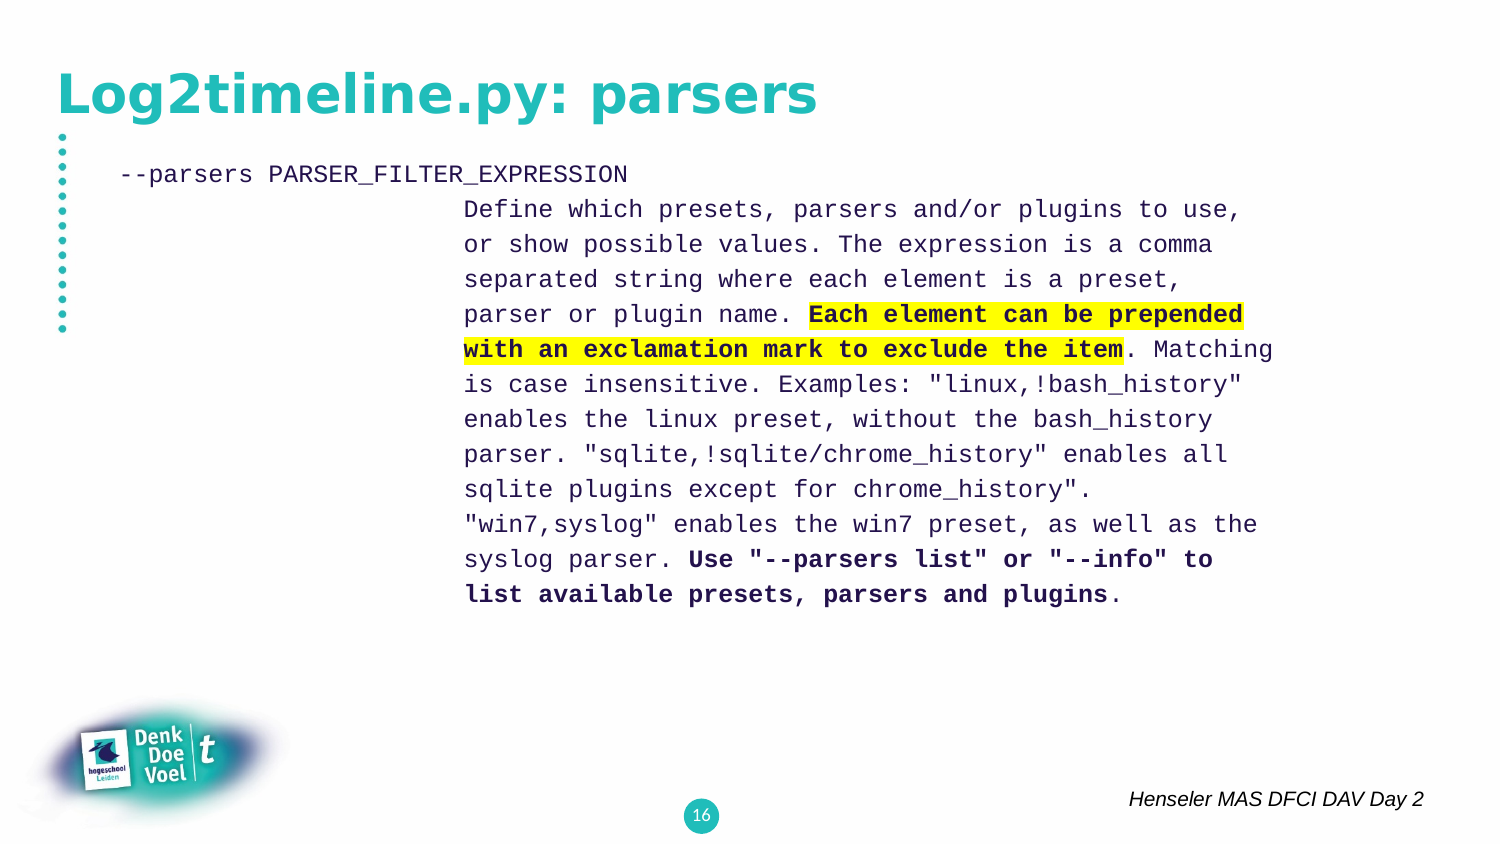

# Log2timeline.py: parsers
 --parsers PARSER_FILTER_EXPRESSION
                        Define which presets, parsers and/or plugins to use,
                        or show possible values. The expression is a comma
                        separated string where each element is a preset,
                        parser or plugin name. Each element can be prepended
                        with an exclamation mark to exclude the item. Matching
                        is case insensitive. Examples: "linux,!bash_history"
                        enables the linux preset, without the bash_history
                        parser. "sqlite,!sqlite/chrome_history" enables all
                        sqlite plugins except for chrome_history".
                        "win7,syslog" enables the win7 preset, as well as the
                        syslog parser. Use "--parsers list" or "--info" to
                        list available presets, parsers and plugins.